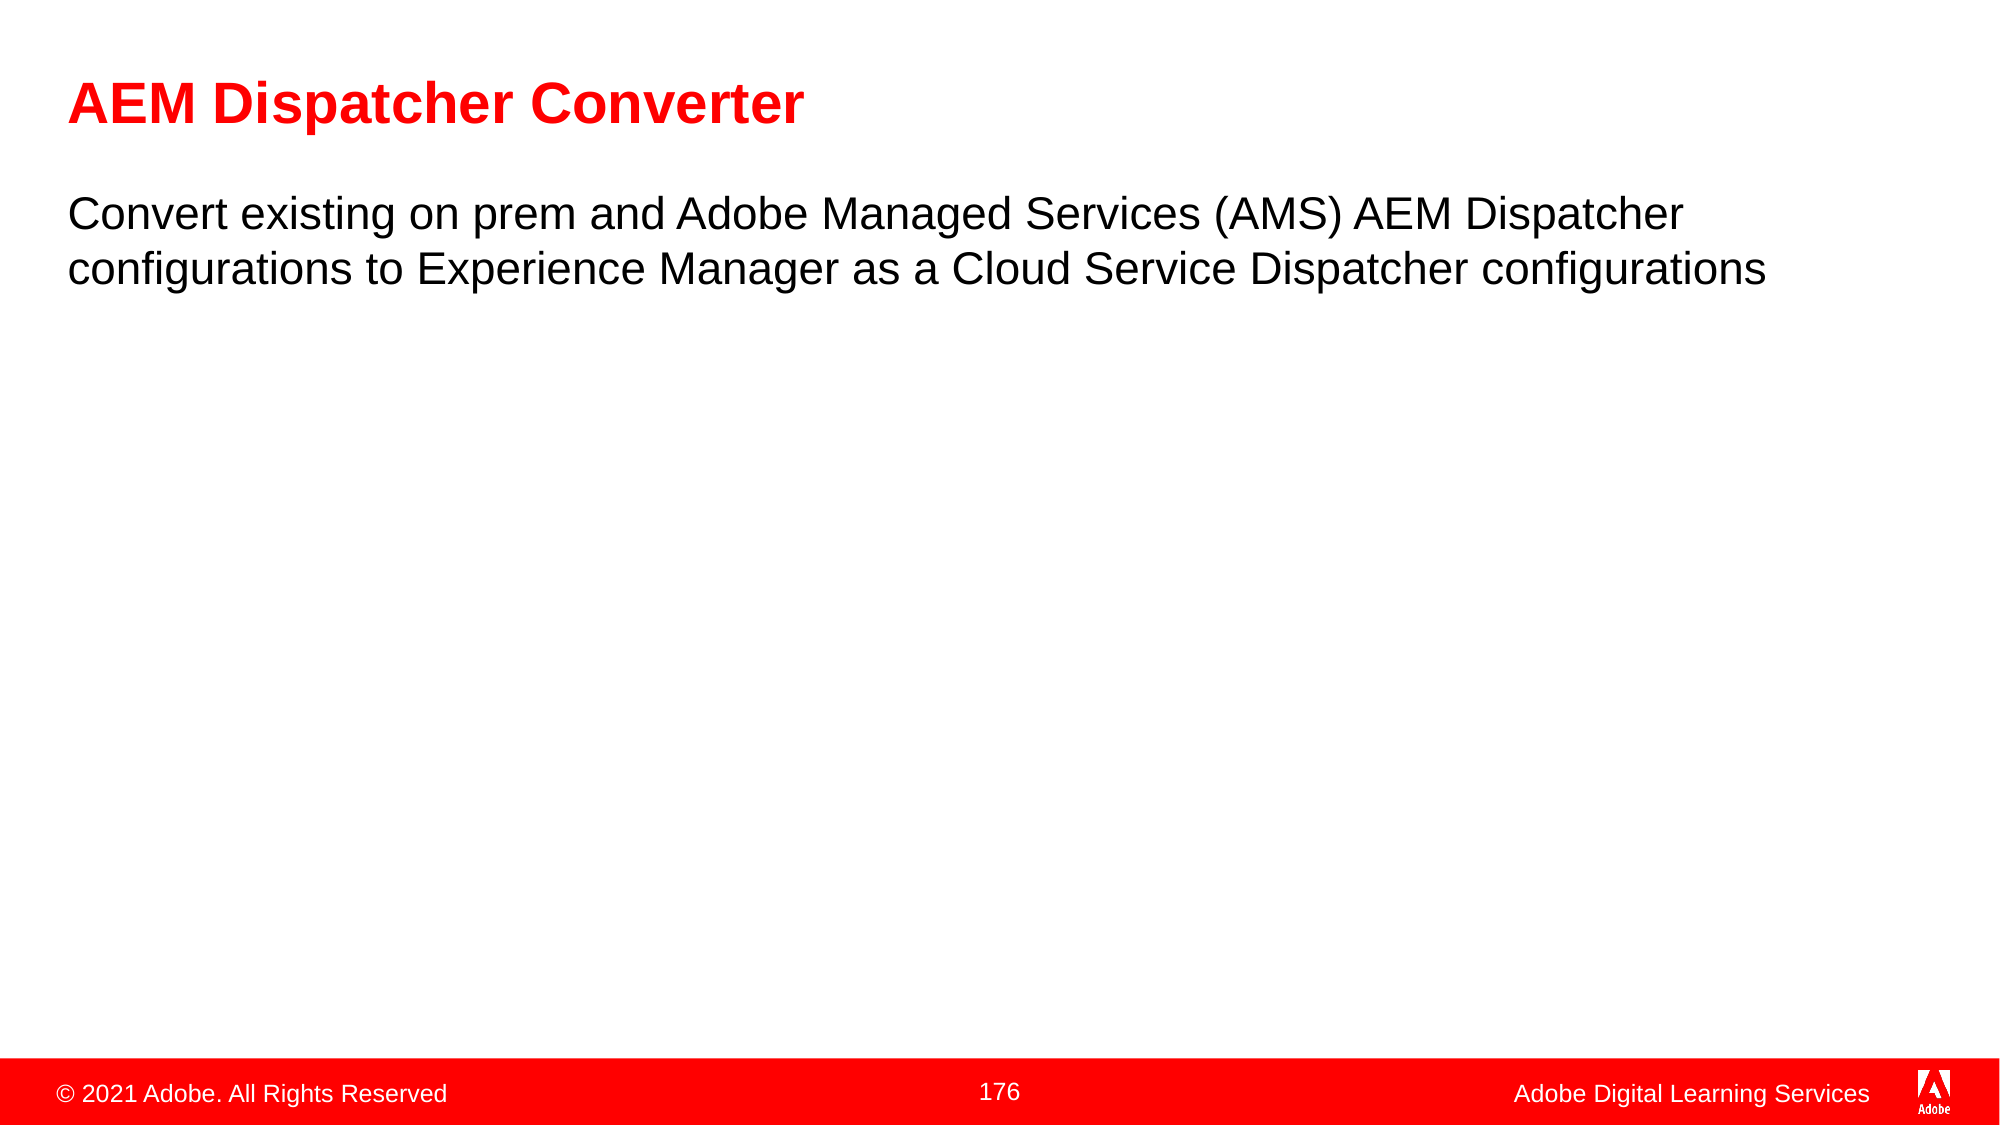

# AEM Dispatcher Converter
Convert existing on prem and Adobe Managed Services (AMS) AEM Dispatcher configurations to Experience Manager as a Cloud Service Dispatcher configurations